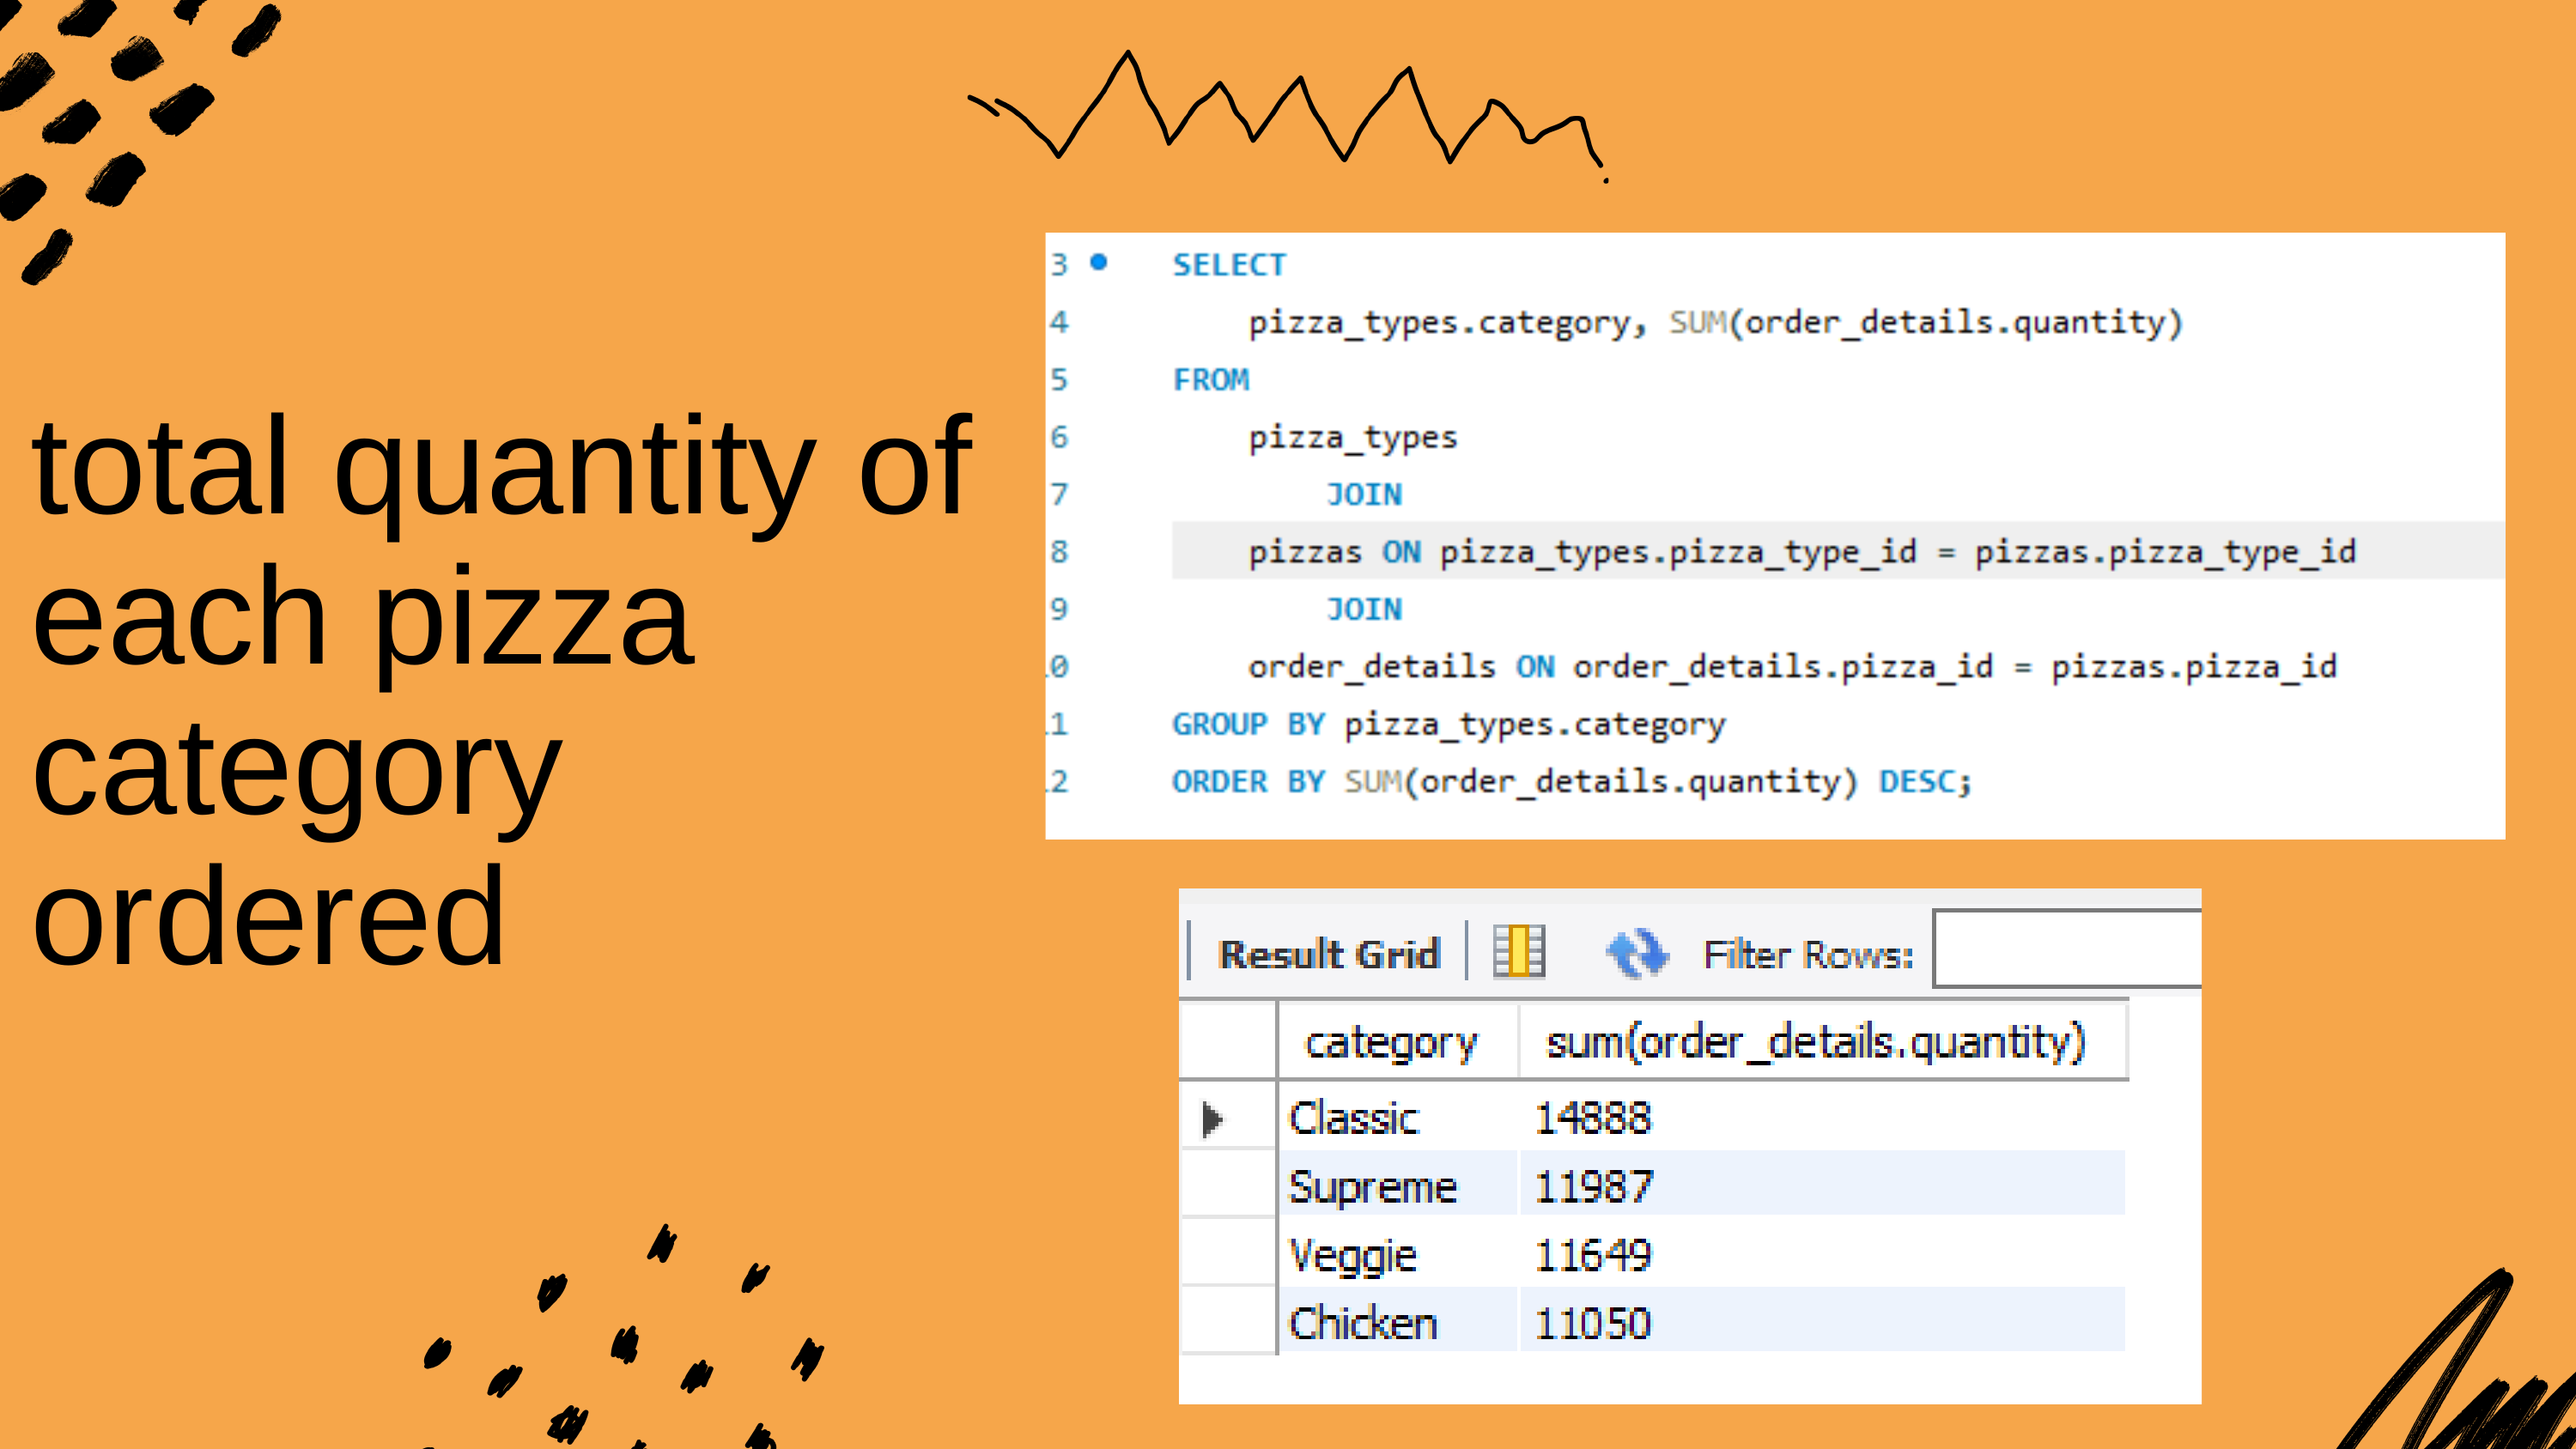

total quantity of each pizza category ordered